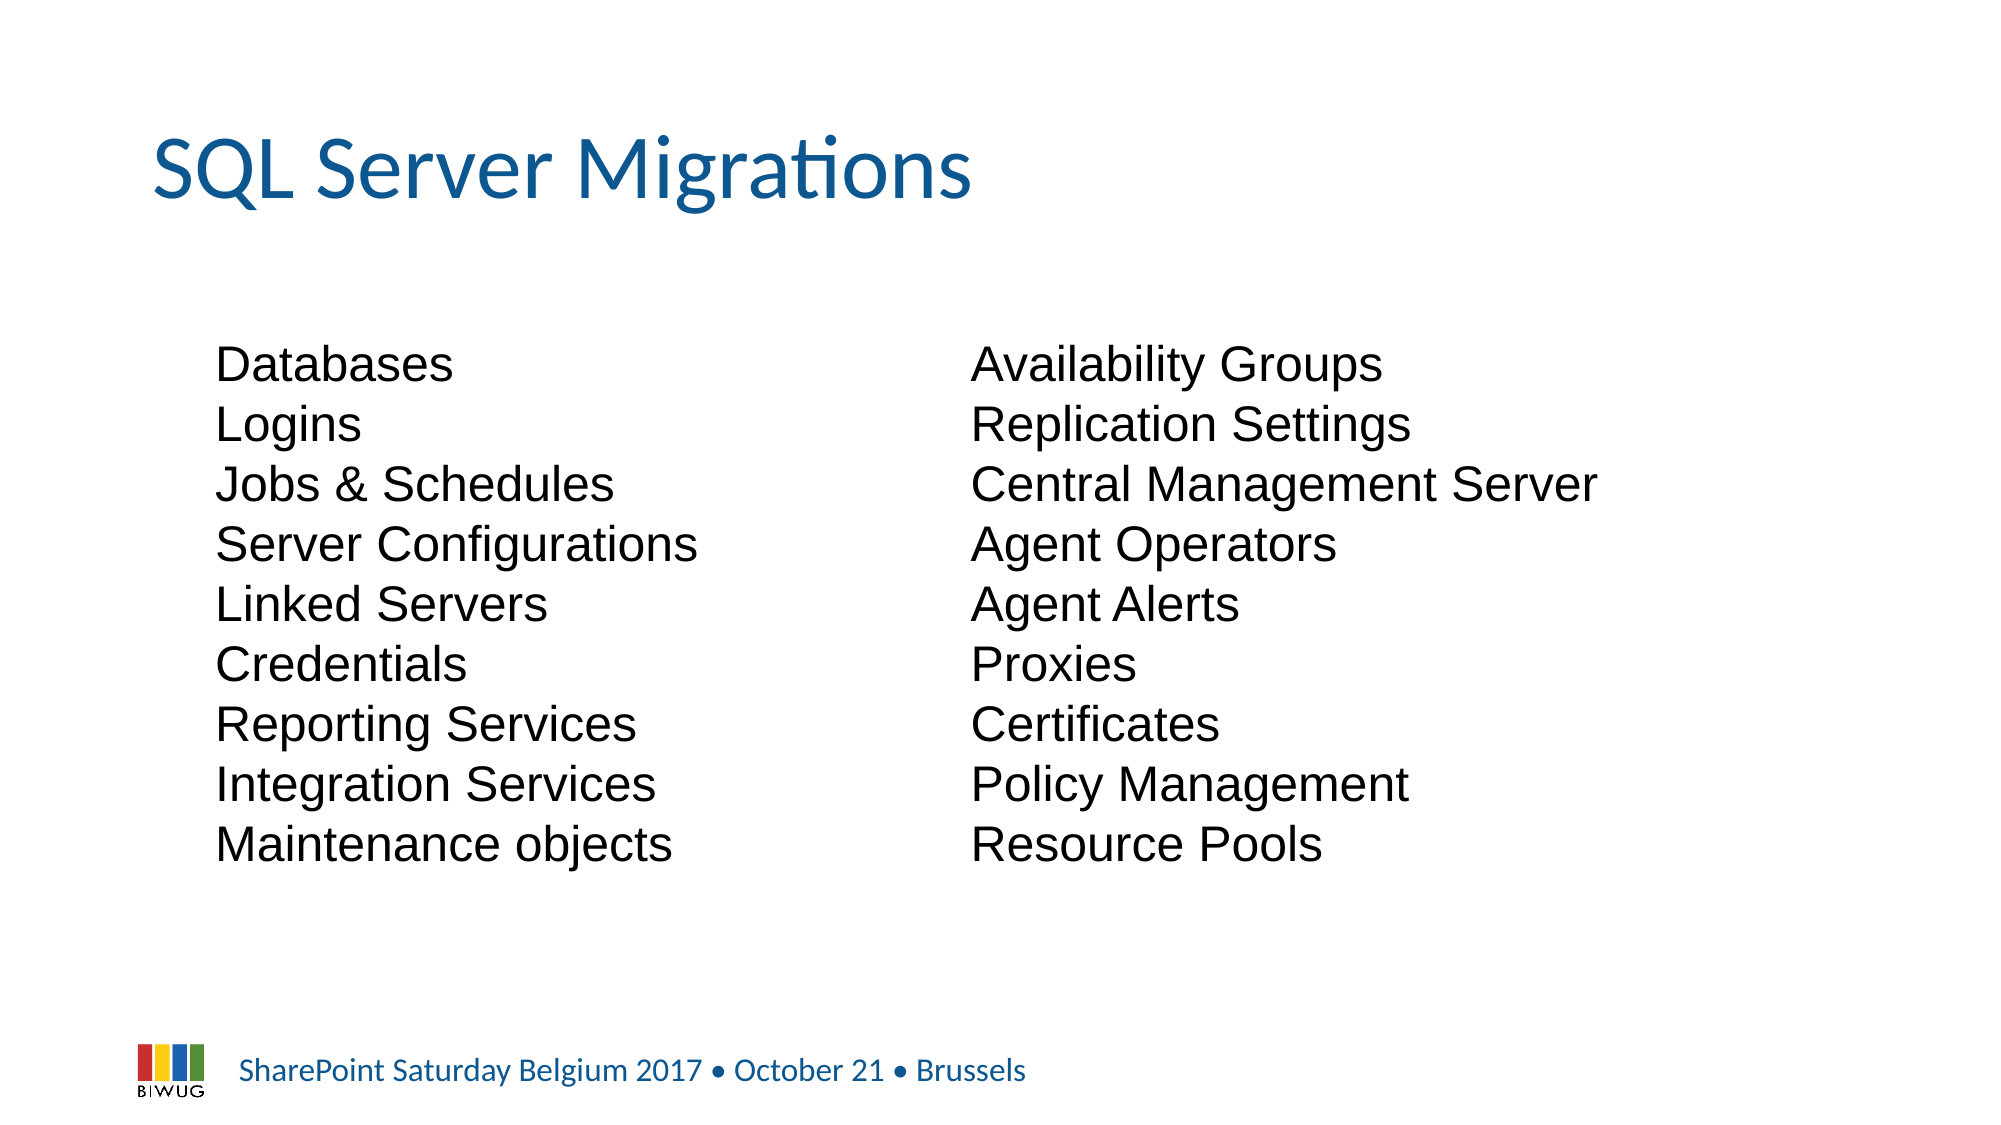

# SQL Server Migrations
Databases
Logins
Jobs & Schedules
Server Configurations
Linked Servers
Credentials
Reporting Services
Integration Services
Maintenance objects
Availability Groups
Replication Settings
Central Management Server
Agent Operators
Agent Alerts
Proxies
Certificates
Policy Management
Resource Pools